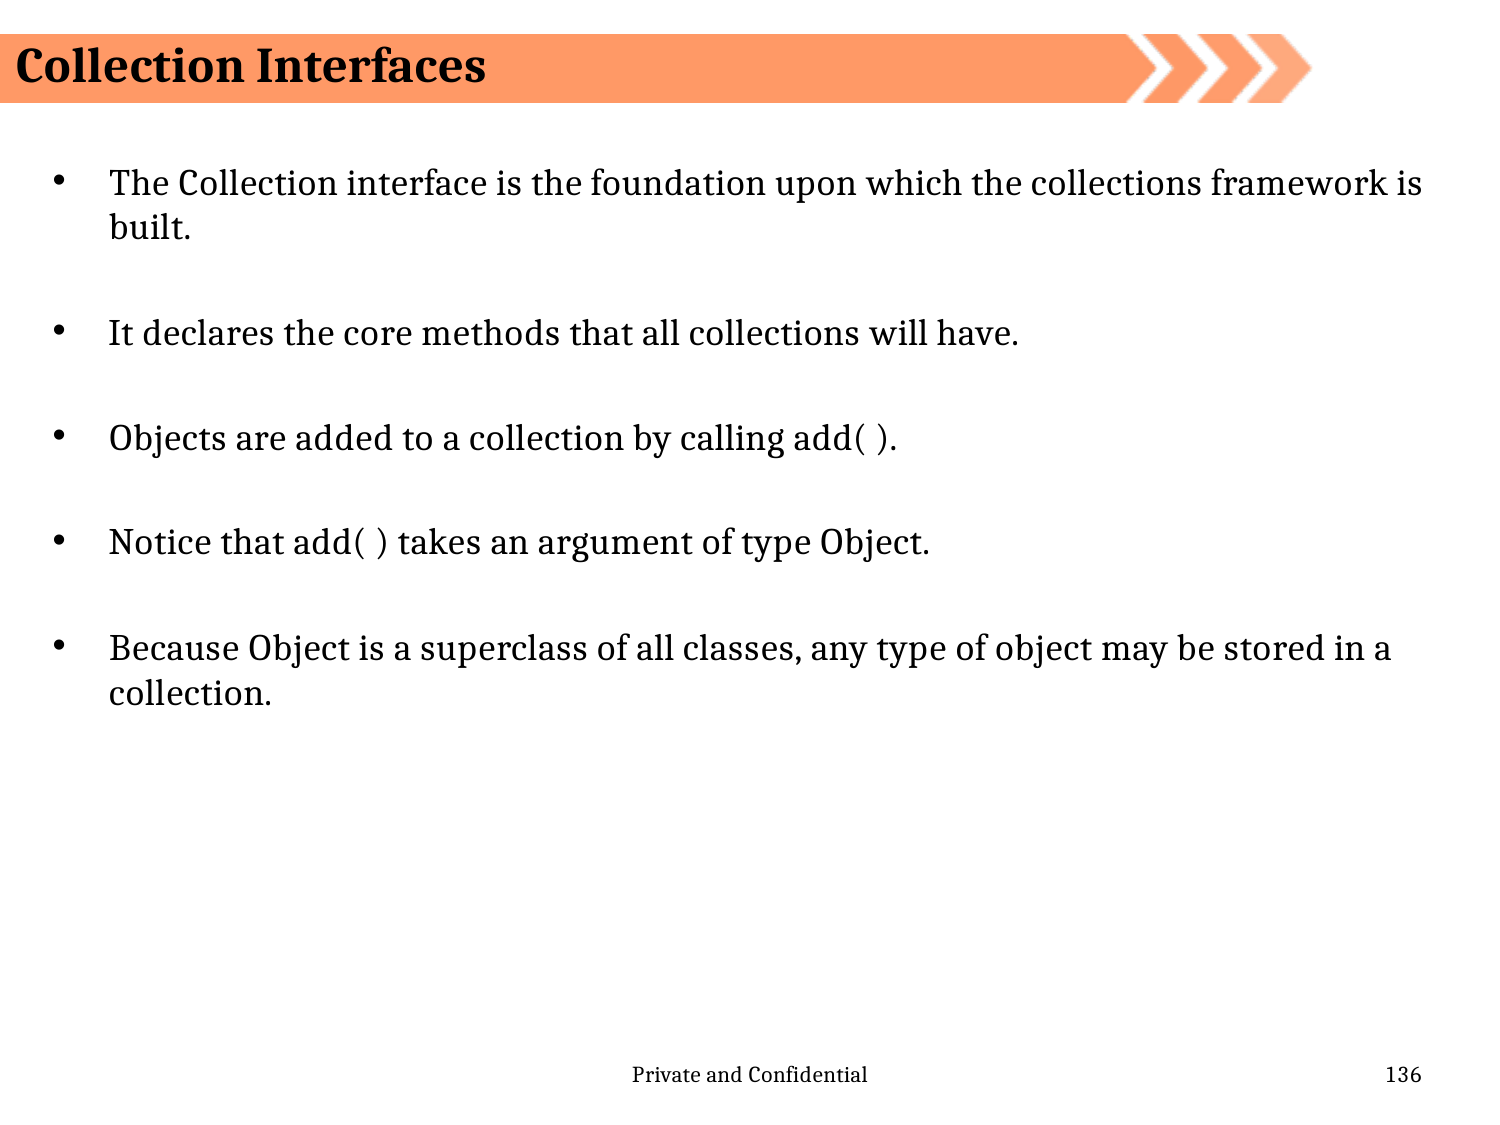

Collection Interfaces
The Collection interface is the foundation upon which the collections framework is built.

It declares the core methods that all collections will have.

Objects are added to a collection by calling add( ).

Notice that add( ) takes an argument of type Object.

Because Object is a superclass of all classes, any type of object may be stored in a collection.